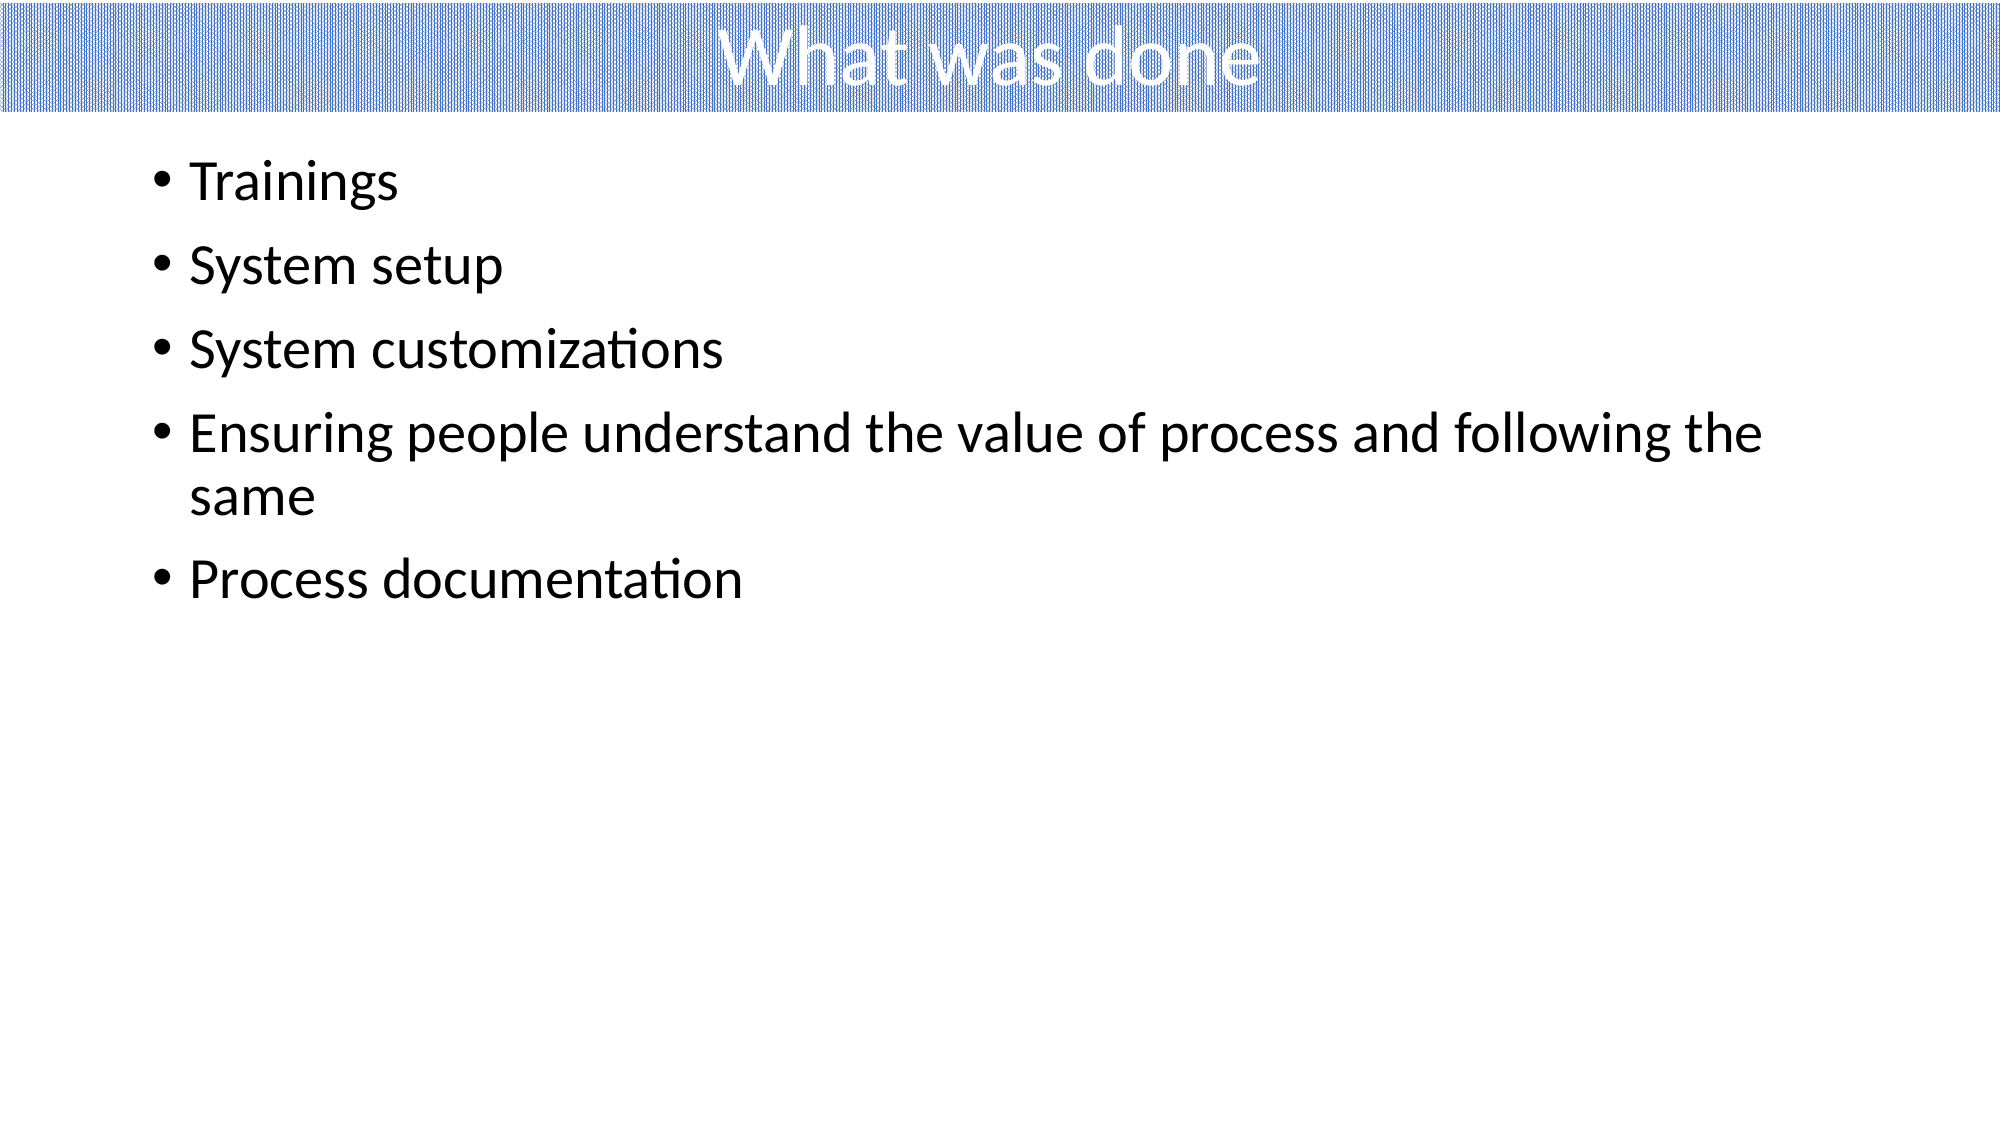

# What was done
Trainings
System setup
System customizations
Ensuring people understand the value of process and following the same
Process documentation